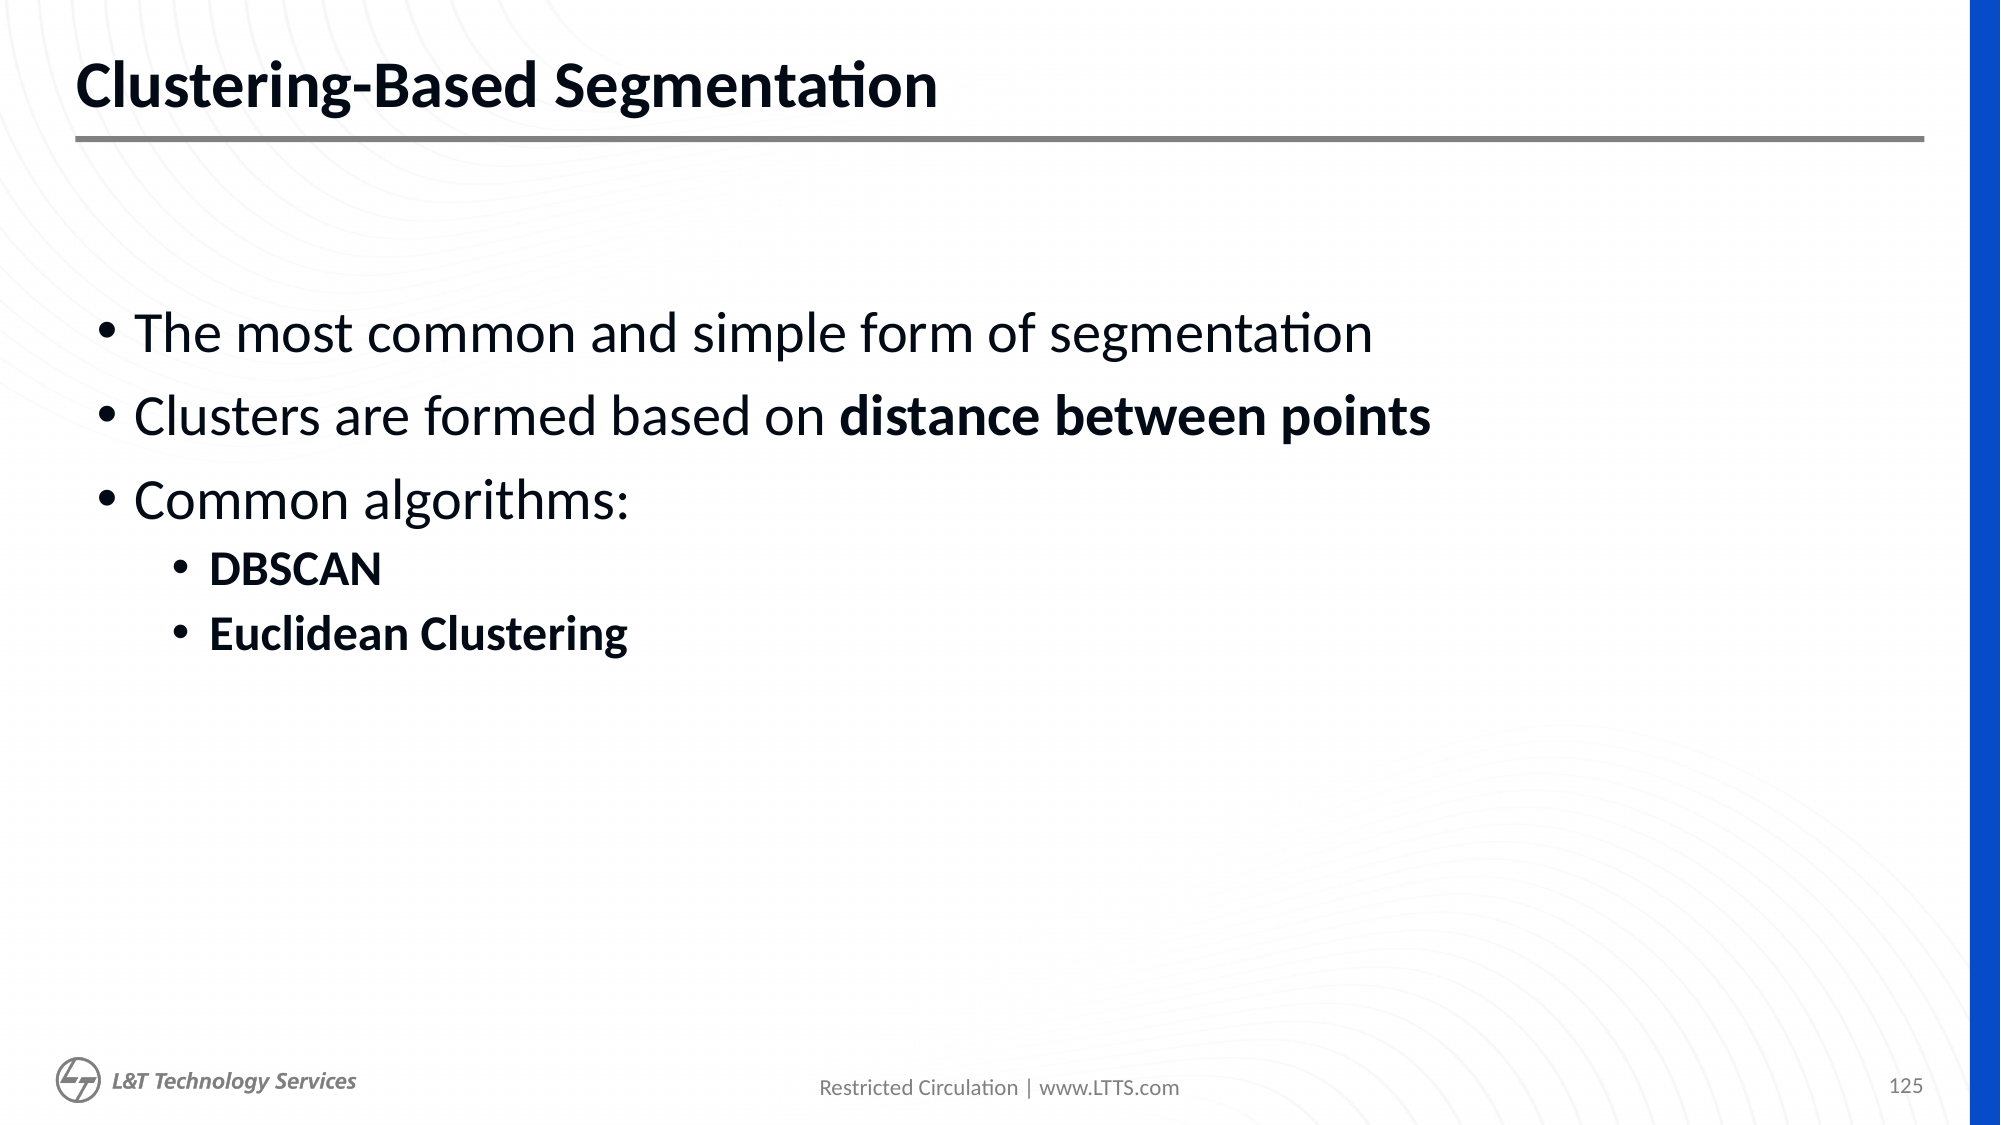

# Clustering-Based Segmentation

The most common and simple form of segmentation
Clusters are formed based on distance between points
Common algorithms:
DBSCAN
Euclidean Clustering